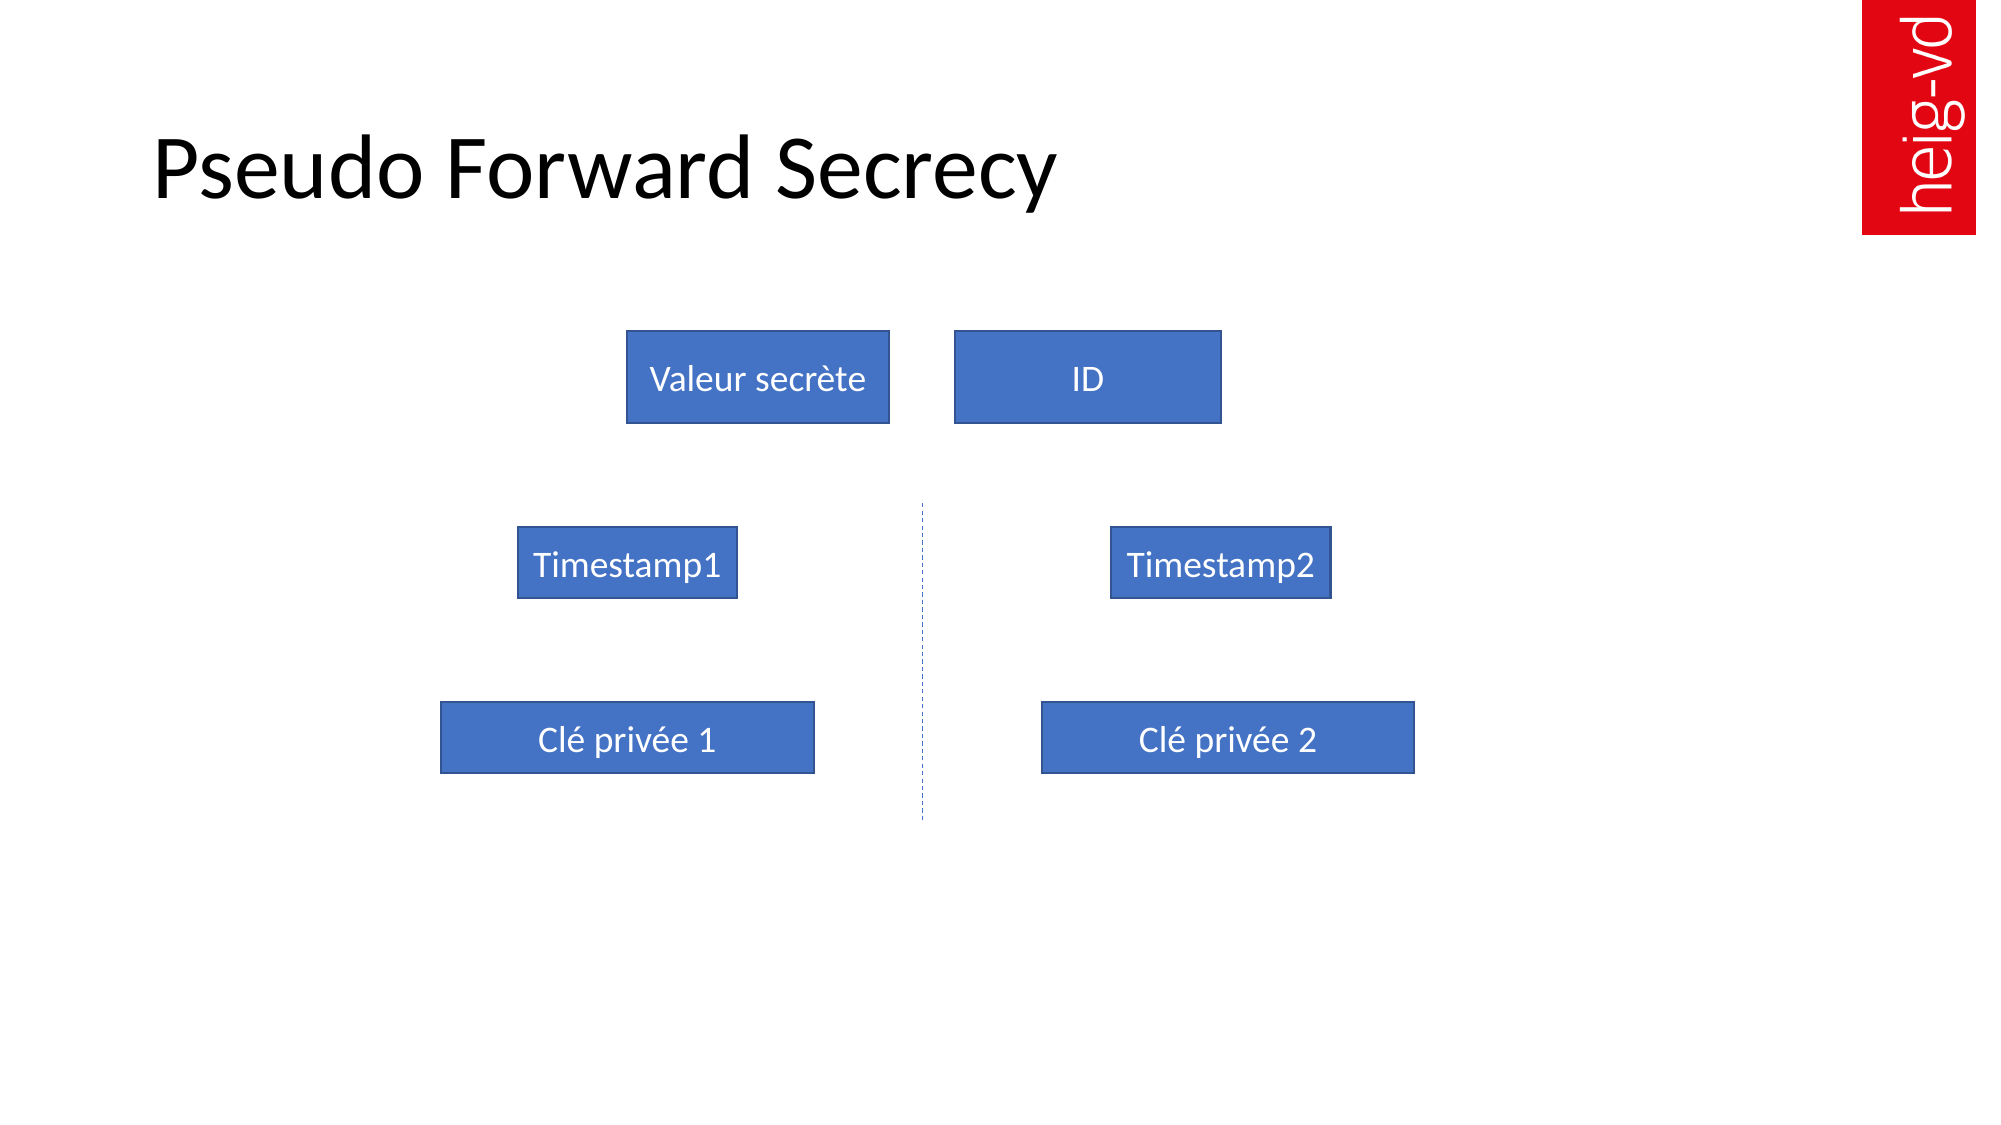

# Pseudo Forward Secrecy
ID
Valeur secrète
Timestamp1
Timestamp2
Clé privée 2
Clé privée 1